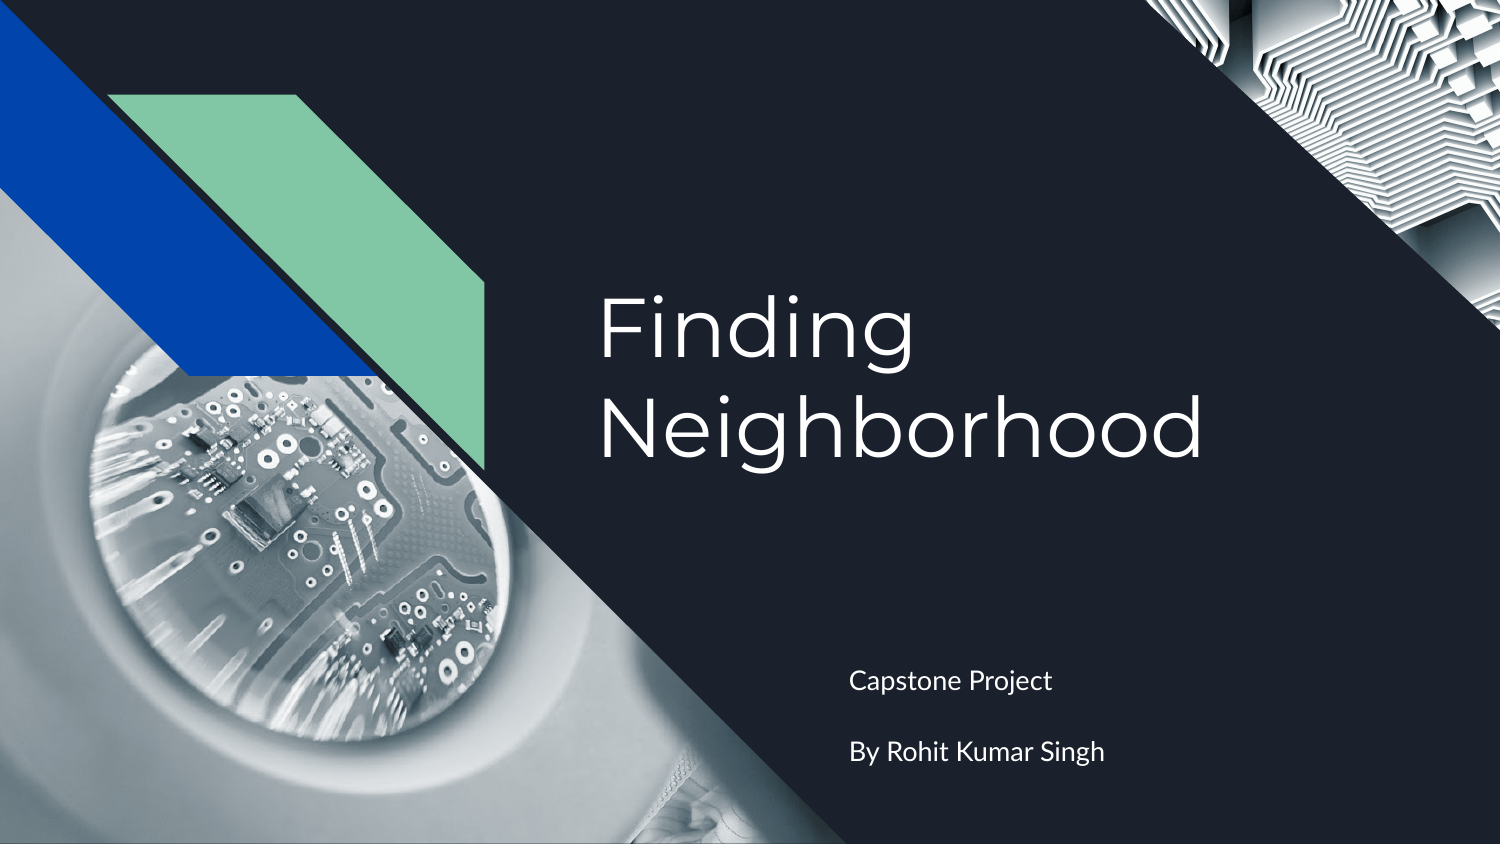

# Finding
Neighborhood
Capstone Project
By Rohit Kumar Singh